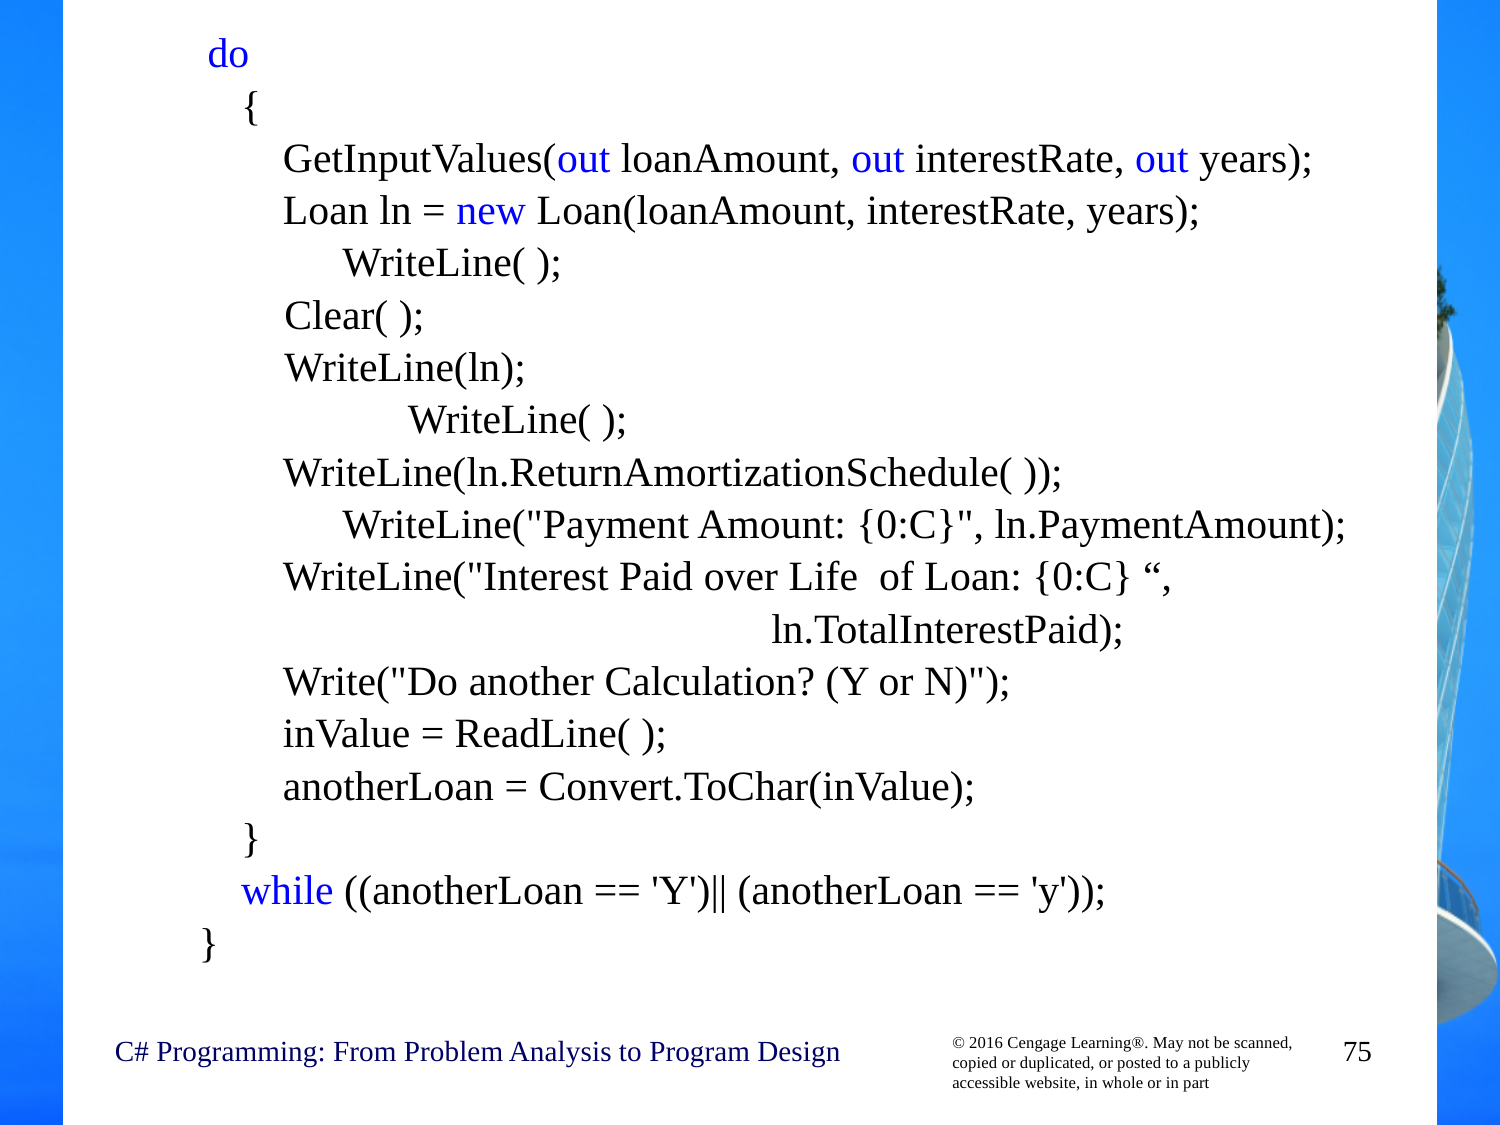

do
            {
                GetInputValues(out loanAmount, out interestRate, out years);
                Loan ln = new Loan(loanAmount, interestRate, years);
		  WriteLine( );
         Clear( );
         WriteLine(ln);
		  WriteLine( );
                WriteLine(ln.ReturnAmortizationSchedule( ));
		  WriteLine("Payment Amount: {0:C}", ln.PaymentAmount);
                WriteLine("Interest Paid over Life  of Loan: {0:C} “,
                                       		ln.TotalInterestPaid);
                Write("Do another Calculation? (Y or N)");
                inValue = ReadLine( );
                anotherLoan = Convert.ToChar(inValue);
            }
            while ((anotherLoan == 'Y')|| (anotherLoan == 'y'));
        }
C# Programming: From Problem Analysis to Program Design

75